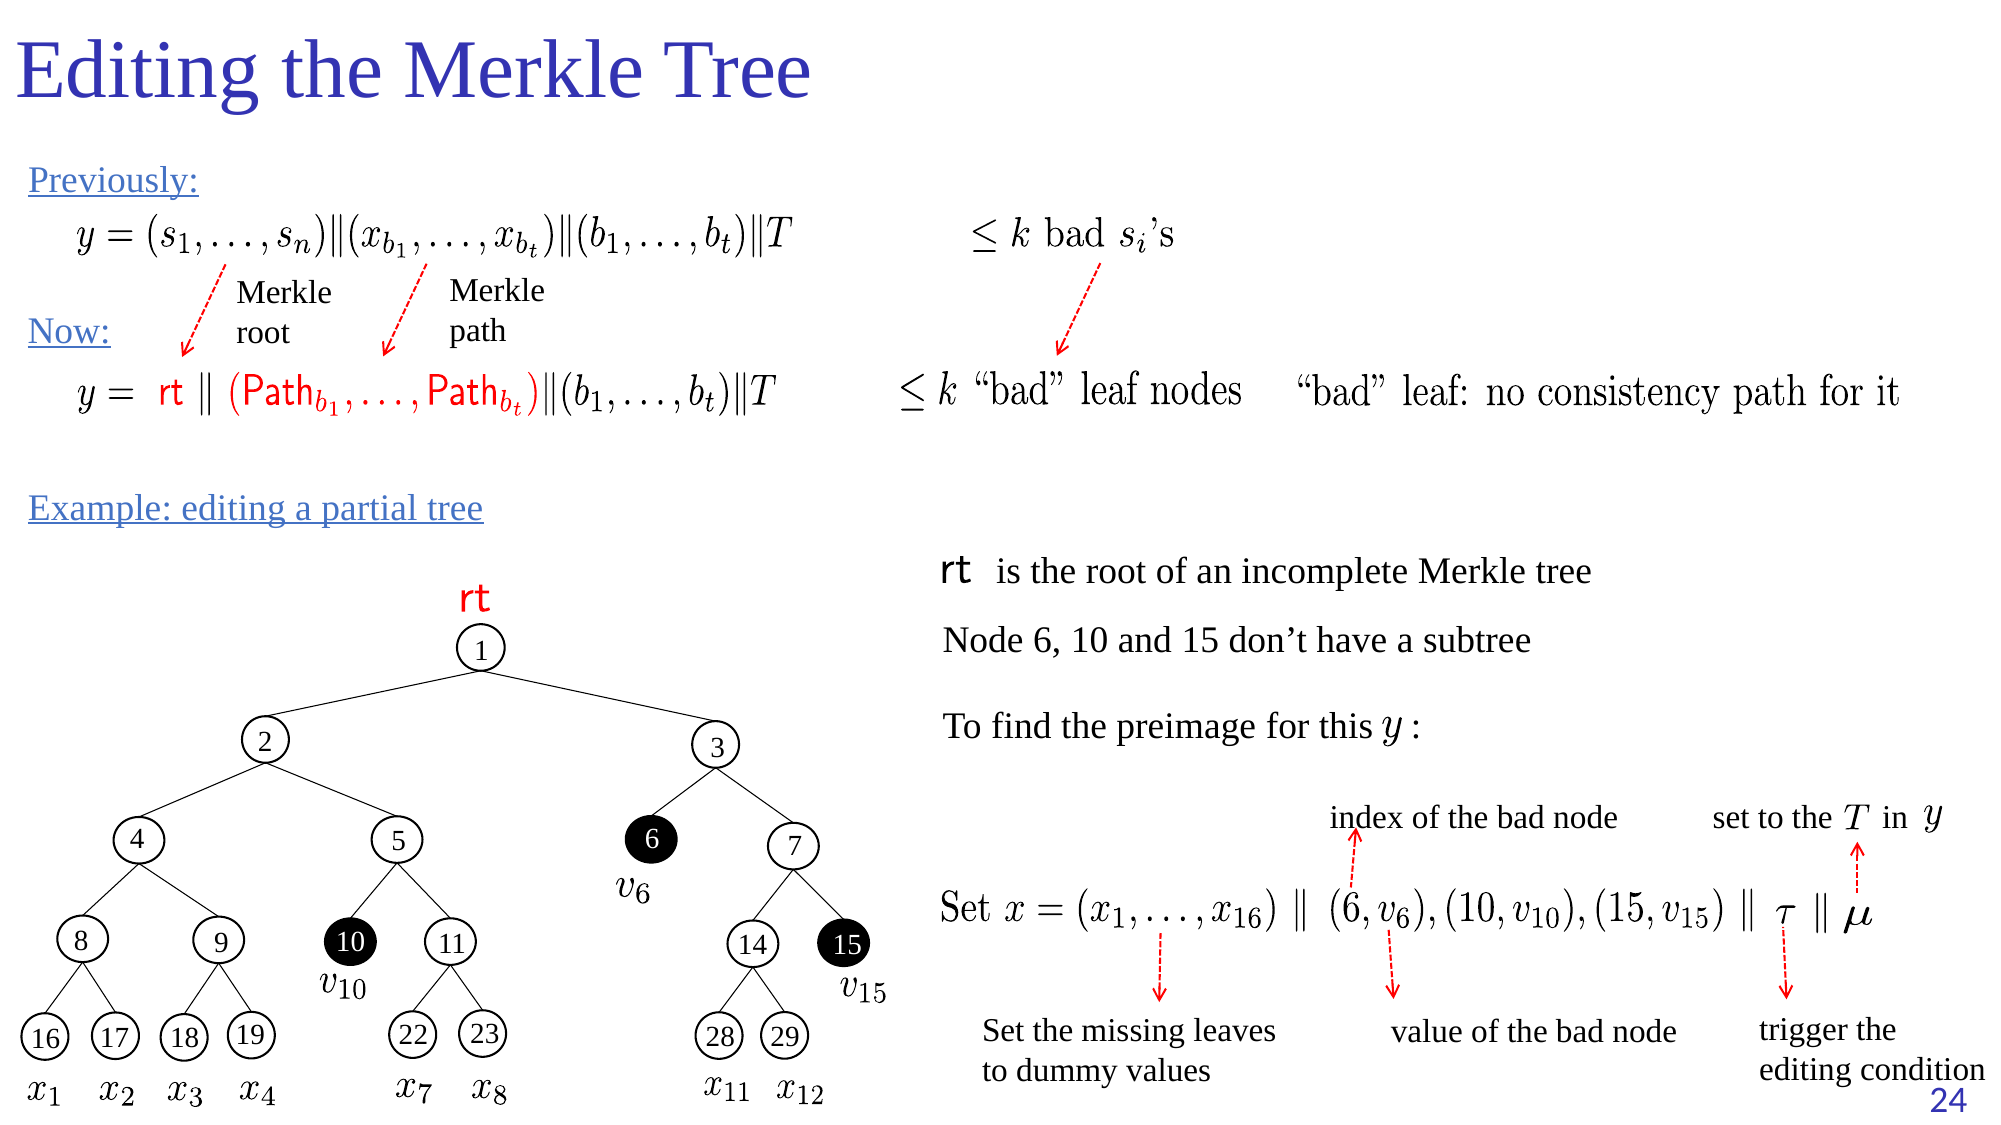

# Editing the Merkle Tree
Previously:

Merkle path
Merkle root
Now:

Example: editing a partial tree
is the root of an incomplete Merkle tree

Node 6, 10 and 15 don’t have a subtree
1

To find the preimage for this    :
2

3

set to the      in
index of the bad node

4
6
5

7

8
10

9

11

14
15

trigger the
editing condition
Set the missing leaves to dummy values
value of the bad node
23
19
22
28
29

18
17

16